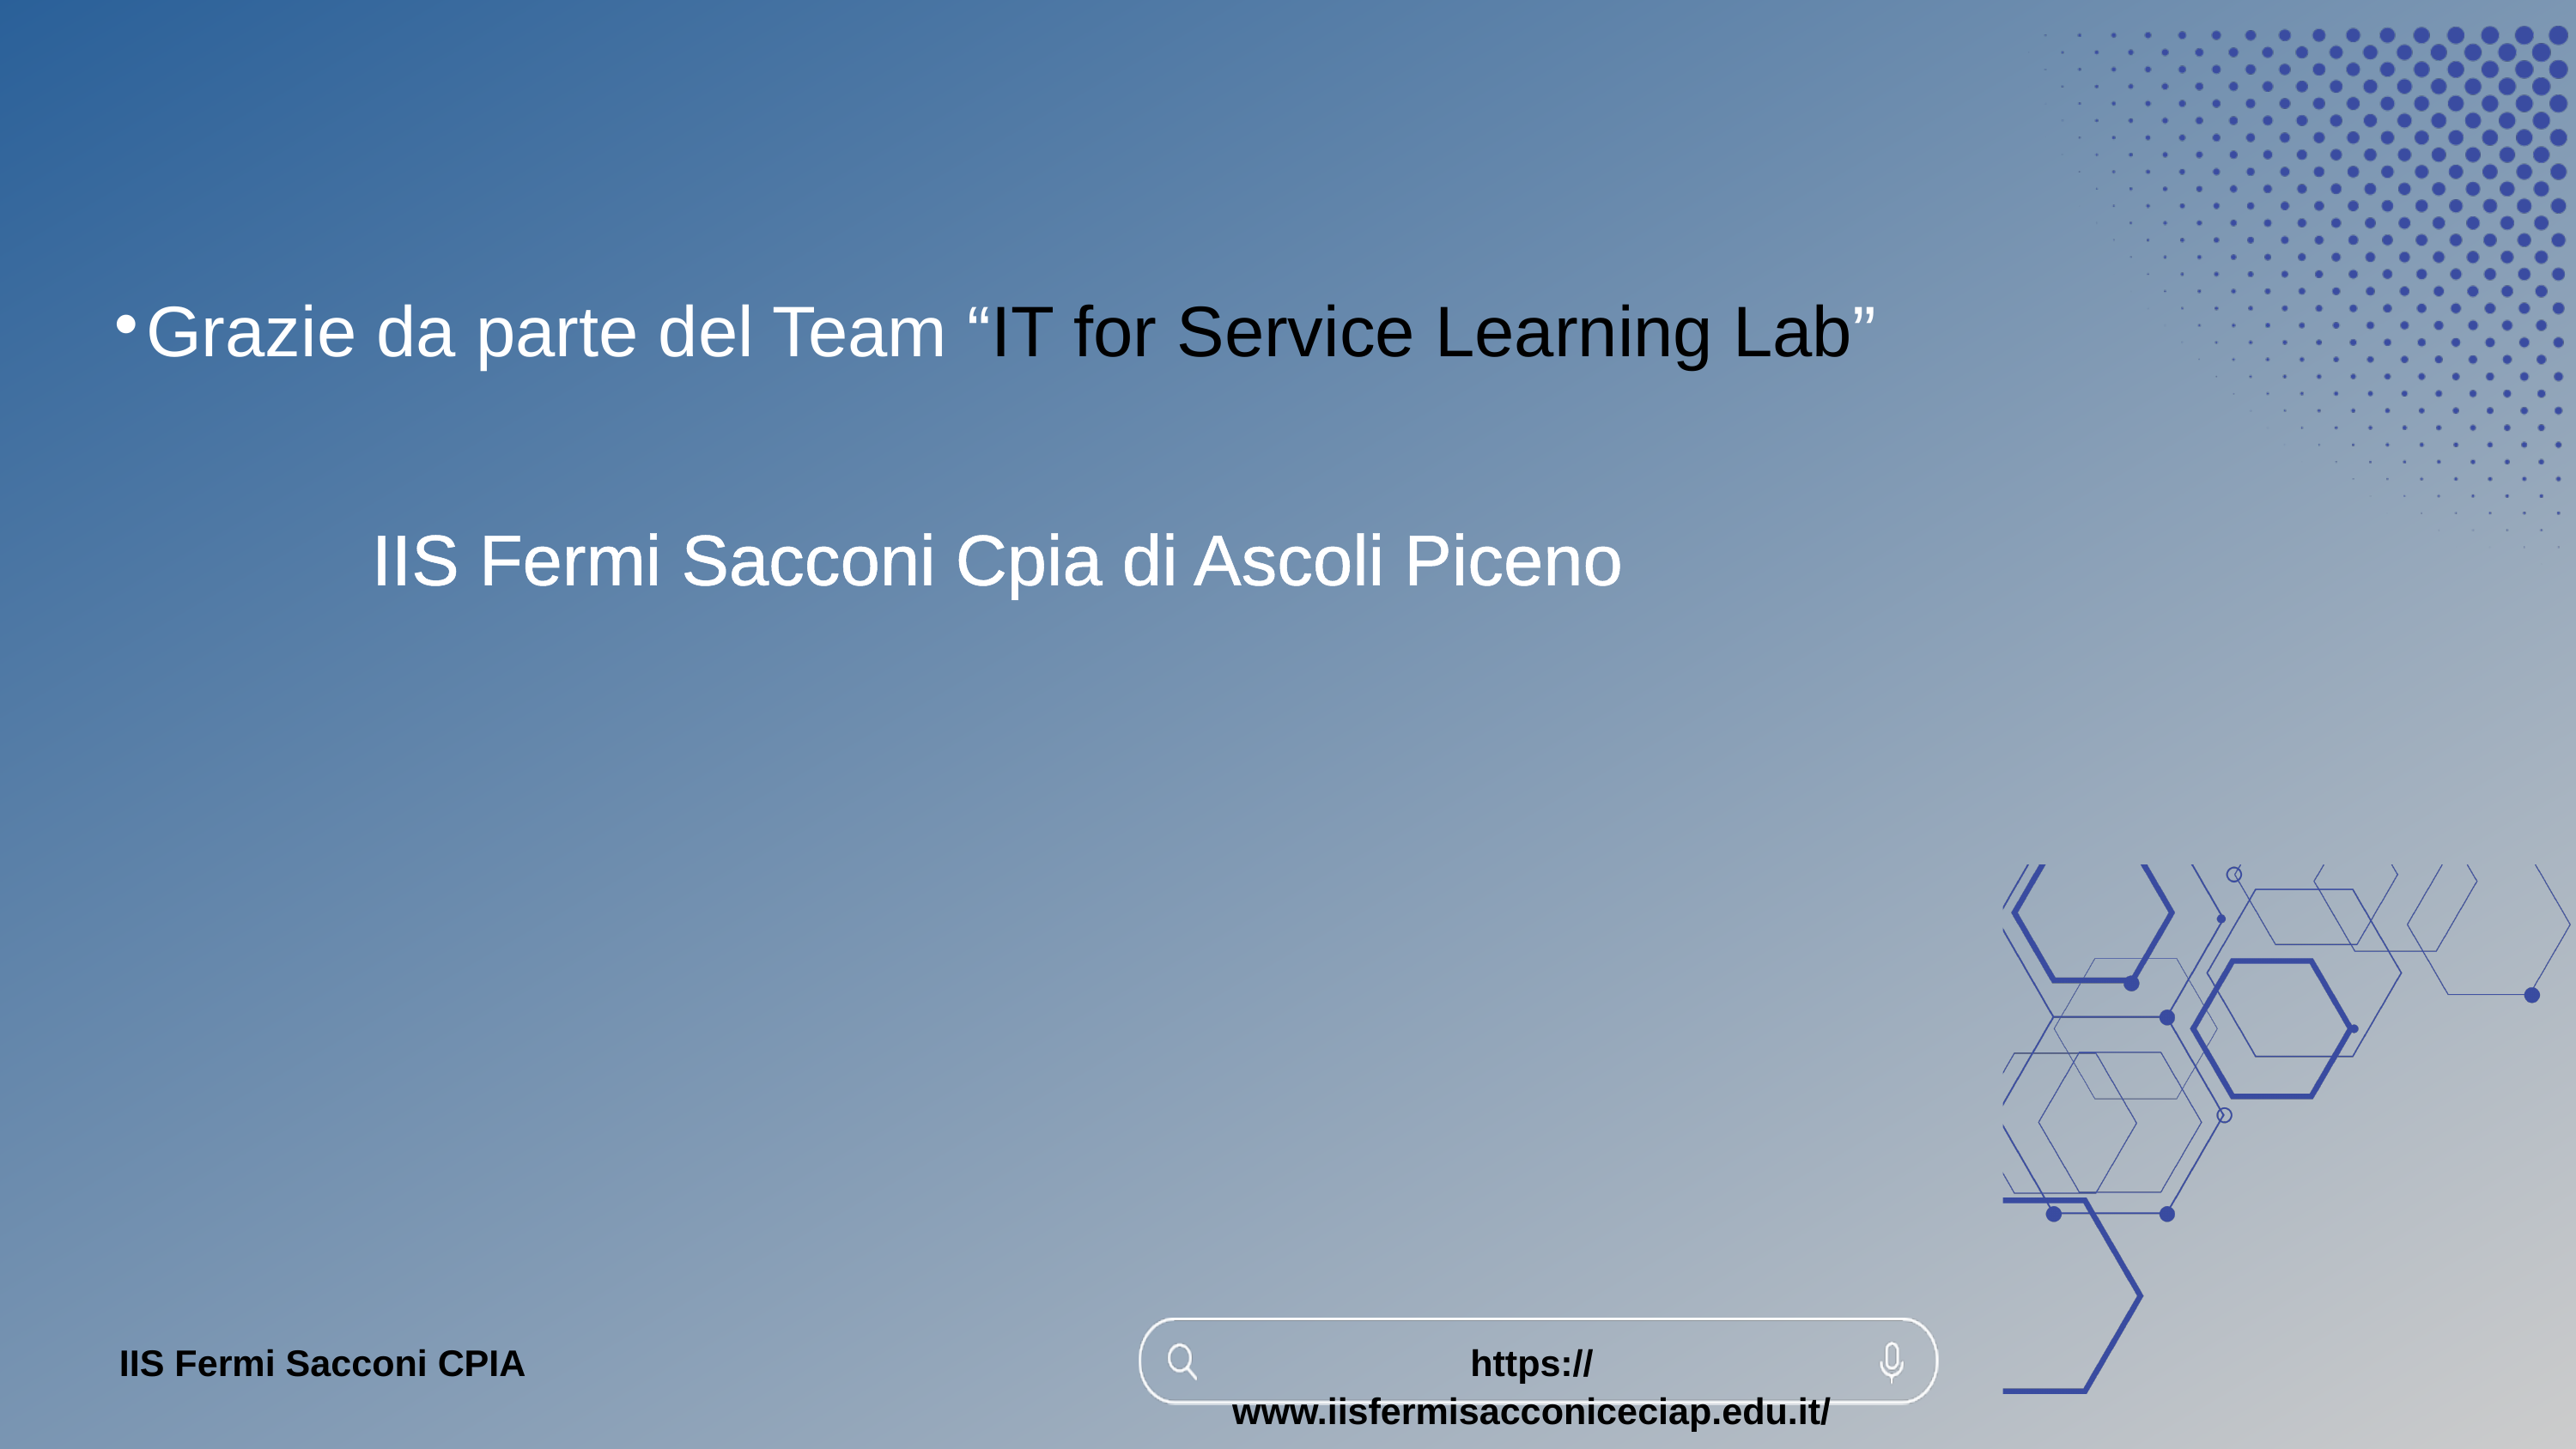

Grazie da parte del Team “IT for Service Learning Lab”

		IIS Fermi Sacconi Cpia di Ascoli Piceno

IIS Fermi Sacconi CPIA
https://www.iisfermisacconiceciap.edu.it/